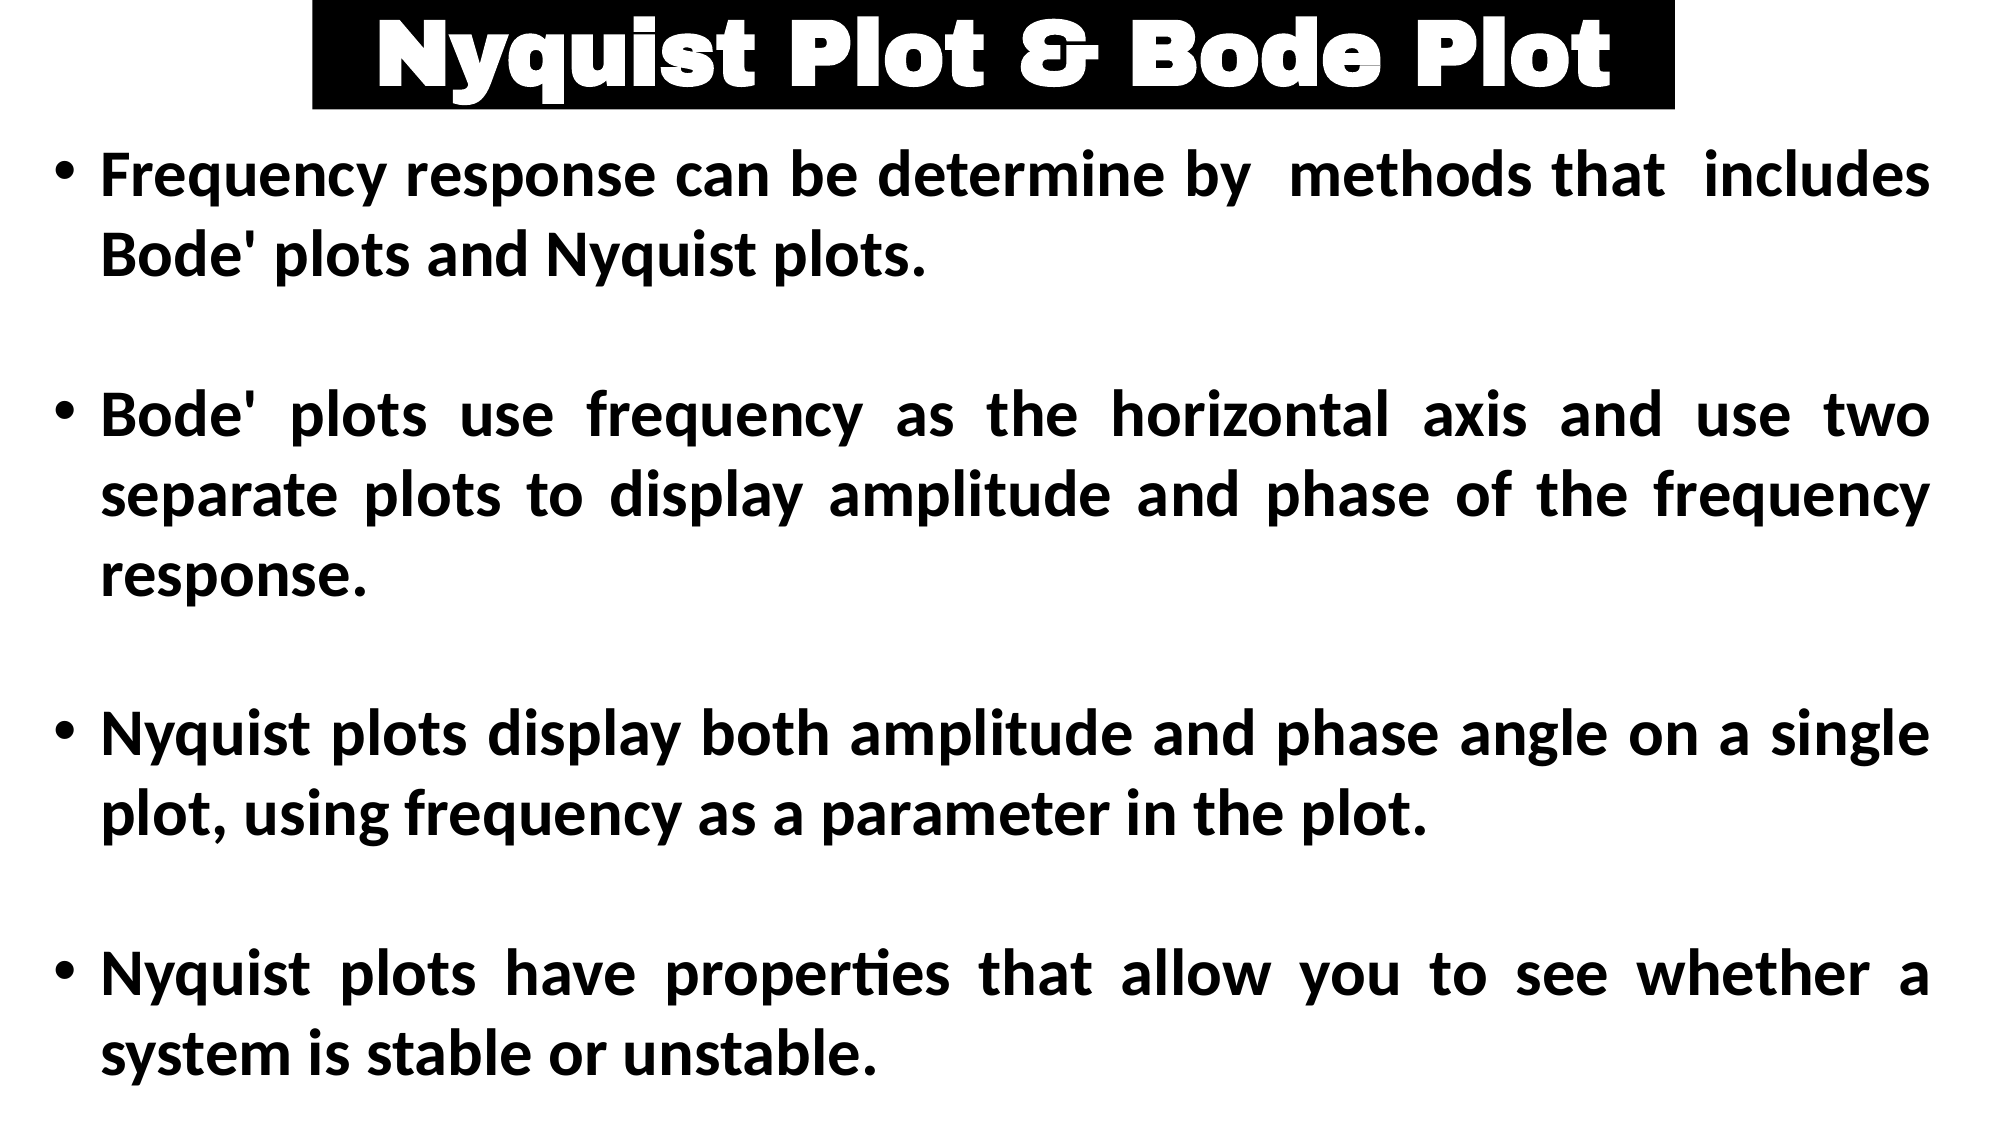

# Nyquist Plot & Bode Plot
Frequency response can be determine by  methods that  includes Bode' plots and Nyquist plots.

Bode' plots use frequency as the horizontal axis and use two separate plots to display amplitude and phase of the frequency response.

Nyquist plots display both amplitude and phase angle on a single plot, using frequency as a parameter in the plot.

Nyquist plots have properties that allow you to see whether a system is stable or unstable.